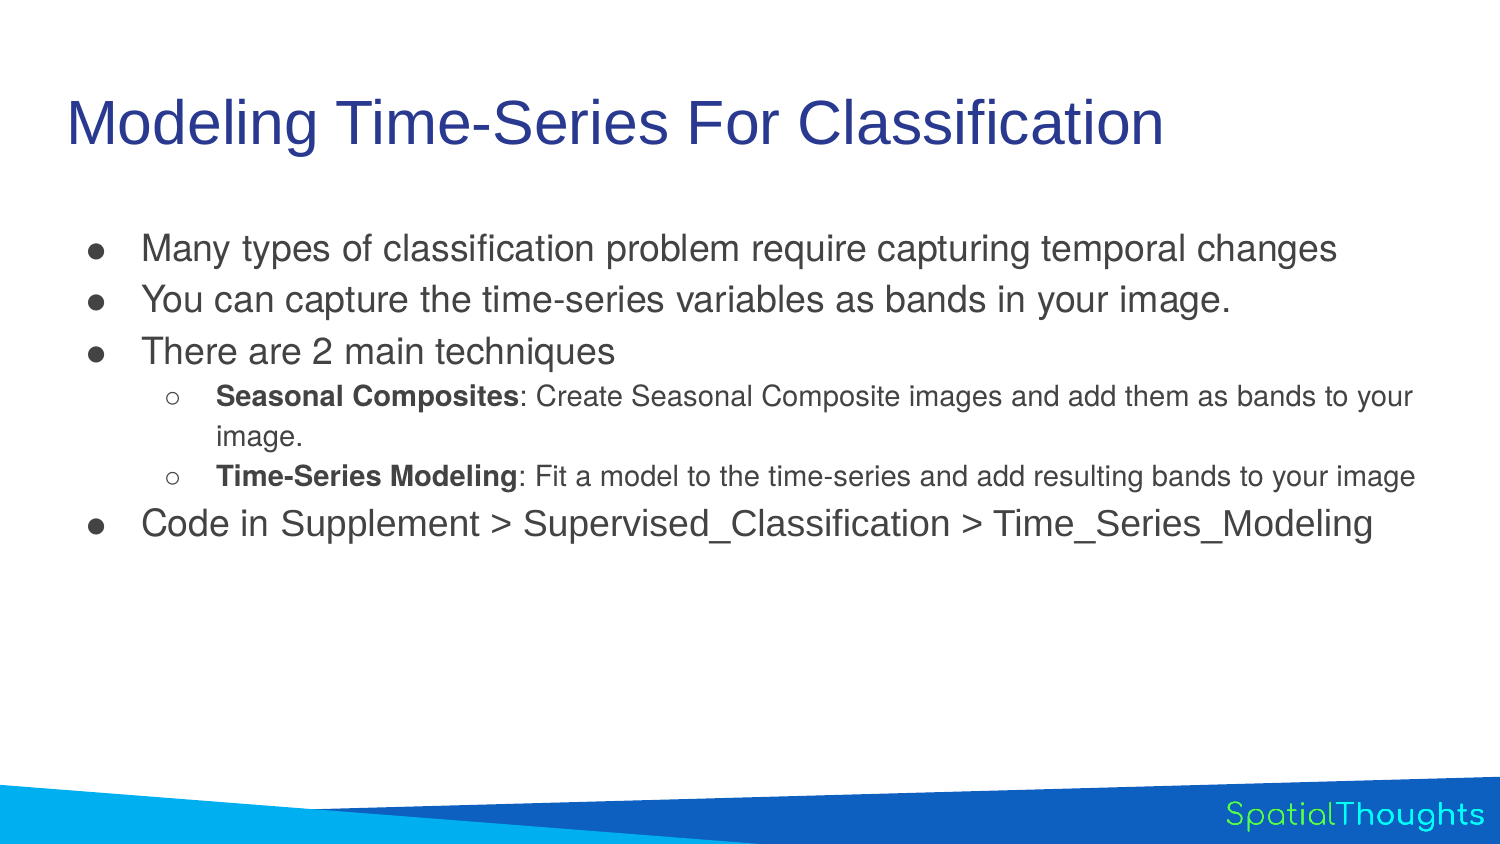

# Modeling Time-Series For Classification
Many types of classification problem require capturing temporal changes
You can capture the time-series variables as bands in your image.
There are 2 main techniques
Seasonal Composites: Create Seasonal Composite images and add them as bands to your image.
Time-Series Modeling: Fit a model to the time-series and add resulting bands to your image
Code in Supplement > Supervised_Classification > Time_Series_Modeling